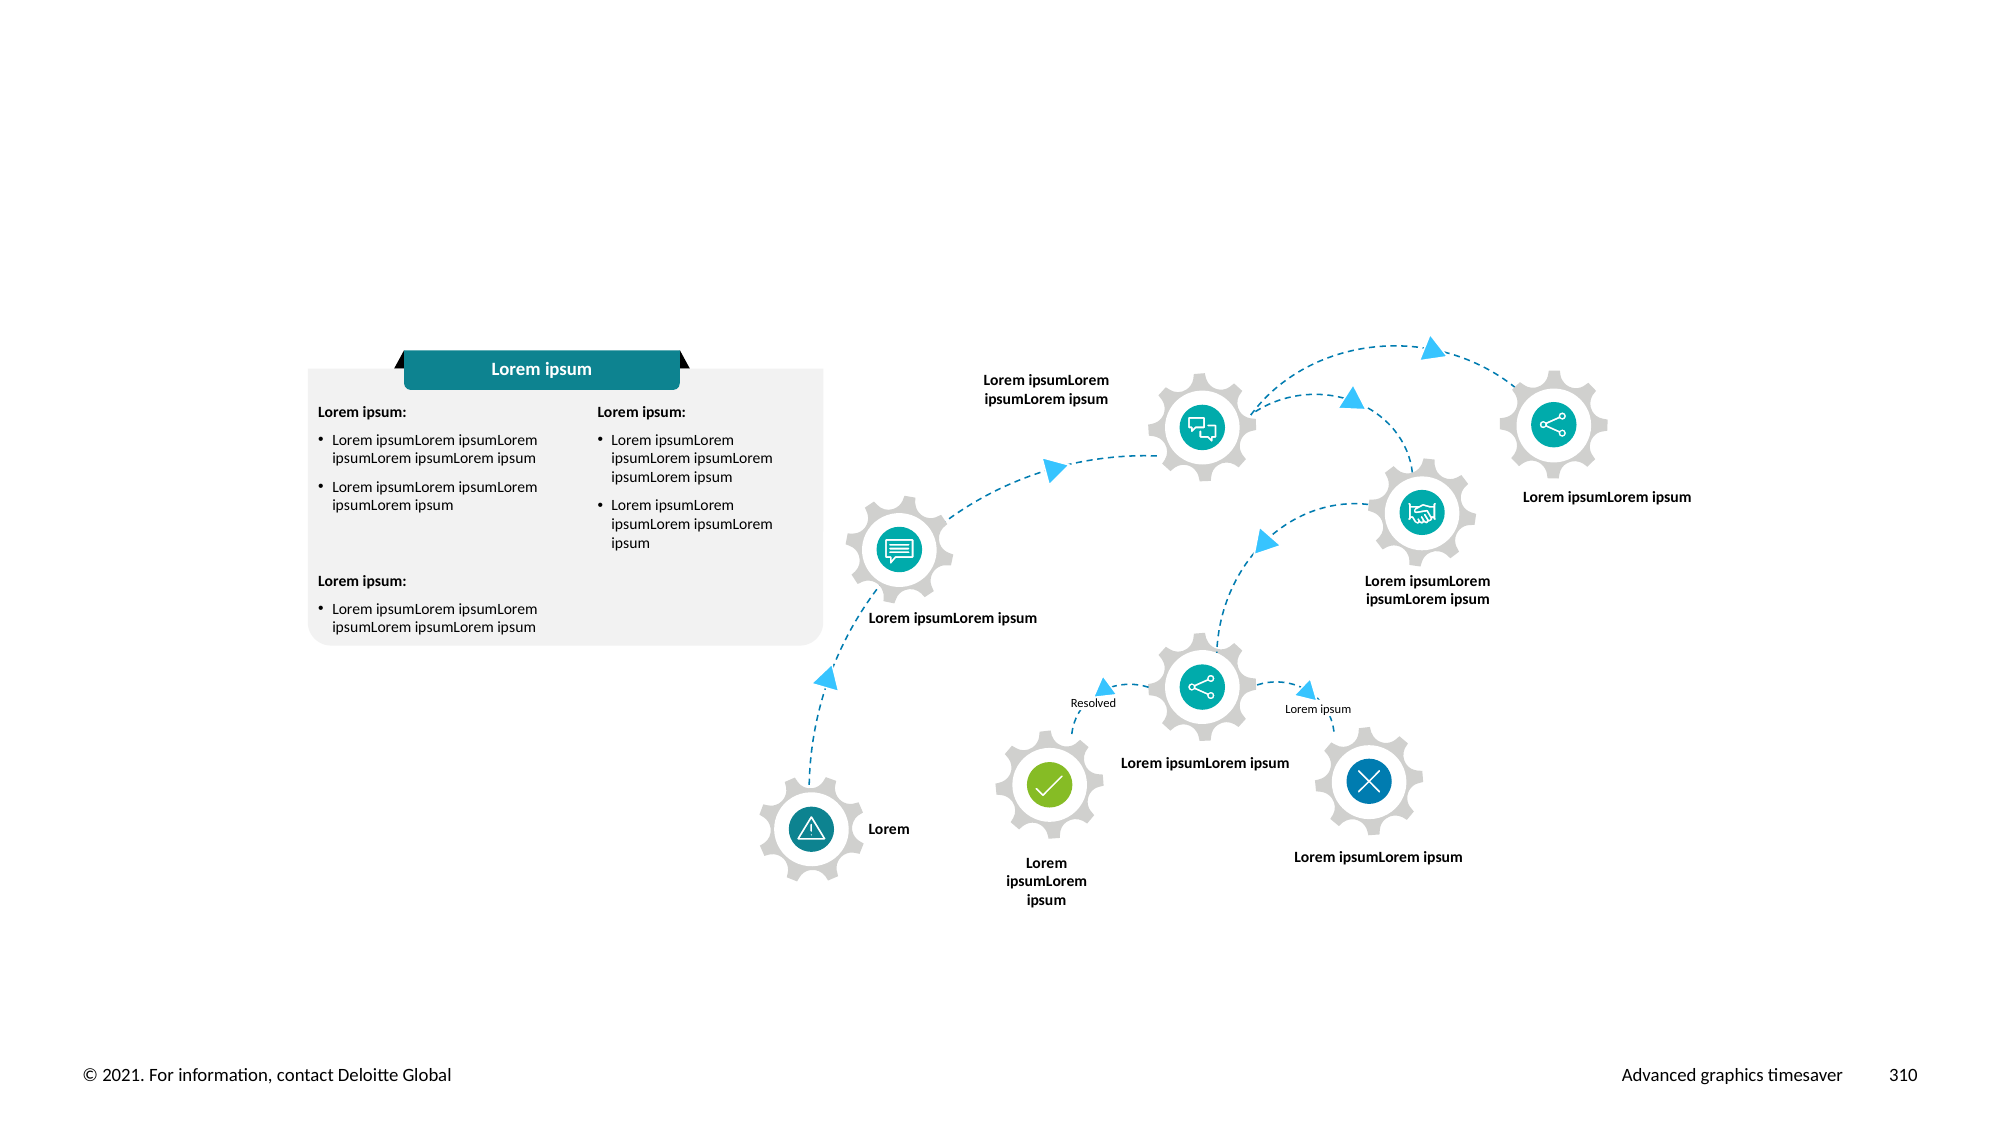

Lorem ipsum

Lorem ipsumLorem ipsumLorem ipsum

Lorem ipsum:
Lorem ipsumLorem ipsumLorem ipsumLorem ipsumLorem ipsum
Lorem ipsumLorem ipsumLorem ipsumLorem ipsum
Lorem ipsum:
Lorem ipsumLorem ipsumLorem ipsumLorem ipsumLorem ipsum
Lorem ipsumLorem ipsumLorem ipsumLorem ipsum

Lorem ipsumLorem ipsum

Lorem ipsum:
Lorem ipsumLorem ipsumLorem ipsumLorem ipsumLorem ipsum
Lorem ipsumLorem ipsumLorem ipsum
Lorem ipsumLorem ipsum

Resolved
Lorem ipsum

Lorem ipsumLorem ipsum

Lorem
Lorem ipsumLorem ipsum
Lorem ipsumLorem ipsum